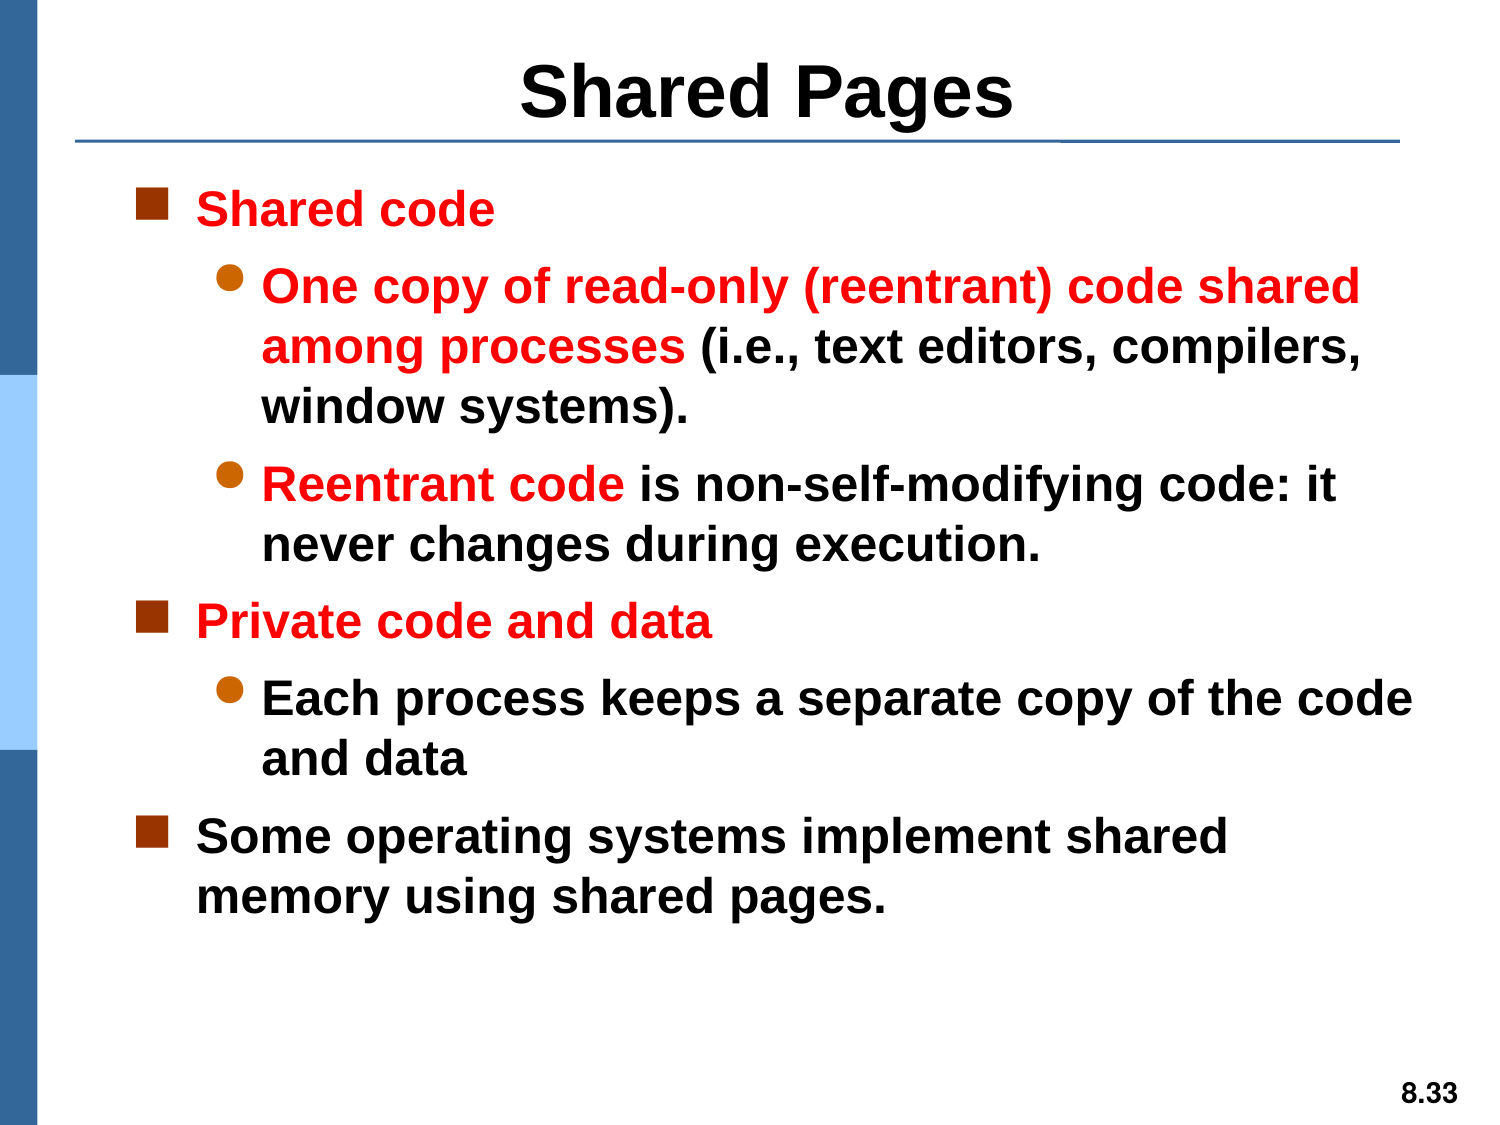

# Shared Pages
Shared code
One copy of read-only (reentrant) code shared among processes (i.e., text editors, compilers, window systems).
Reentrant code is non-self-modifying code: it never changes during execution.
Private code and data
Each process keeps a separate copy of the code and data
Some operating systems implement shared memory using shared pages.